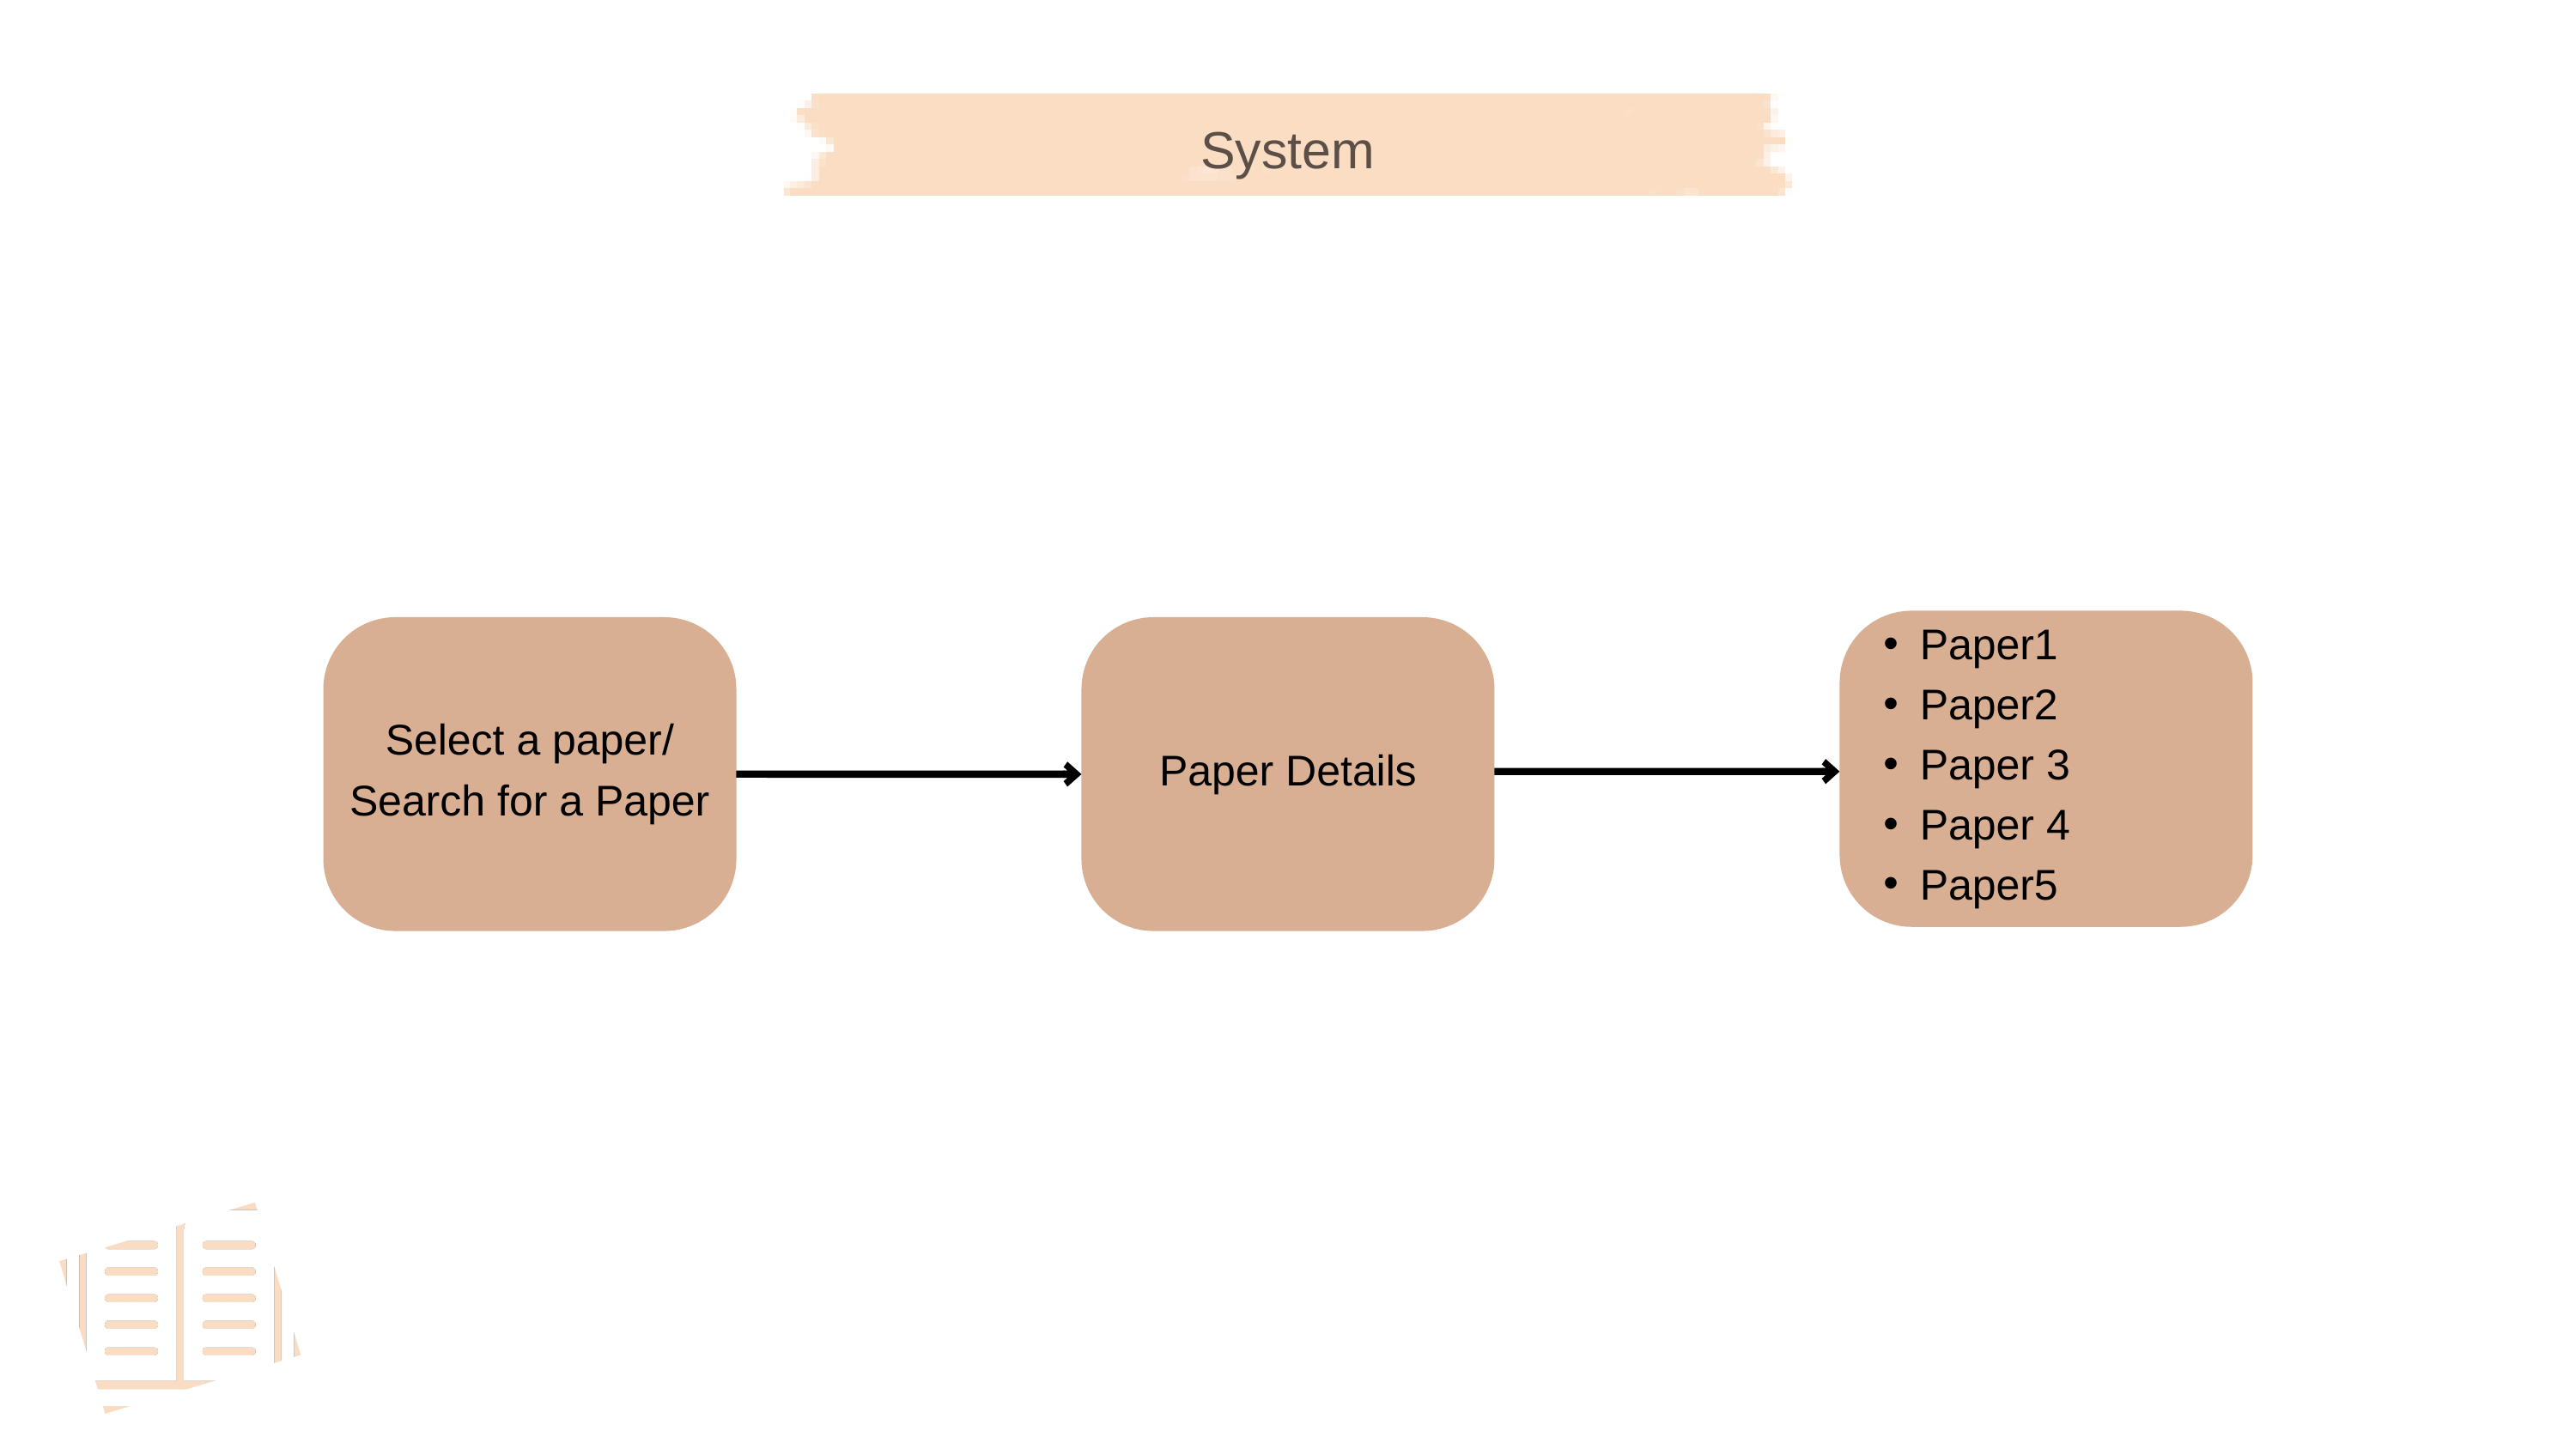

System

Paper1
Paper2
Paper 3
Paper 4
Paper5

Select a paper/ Search for a Paper

Paper Details